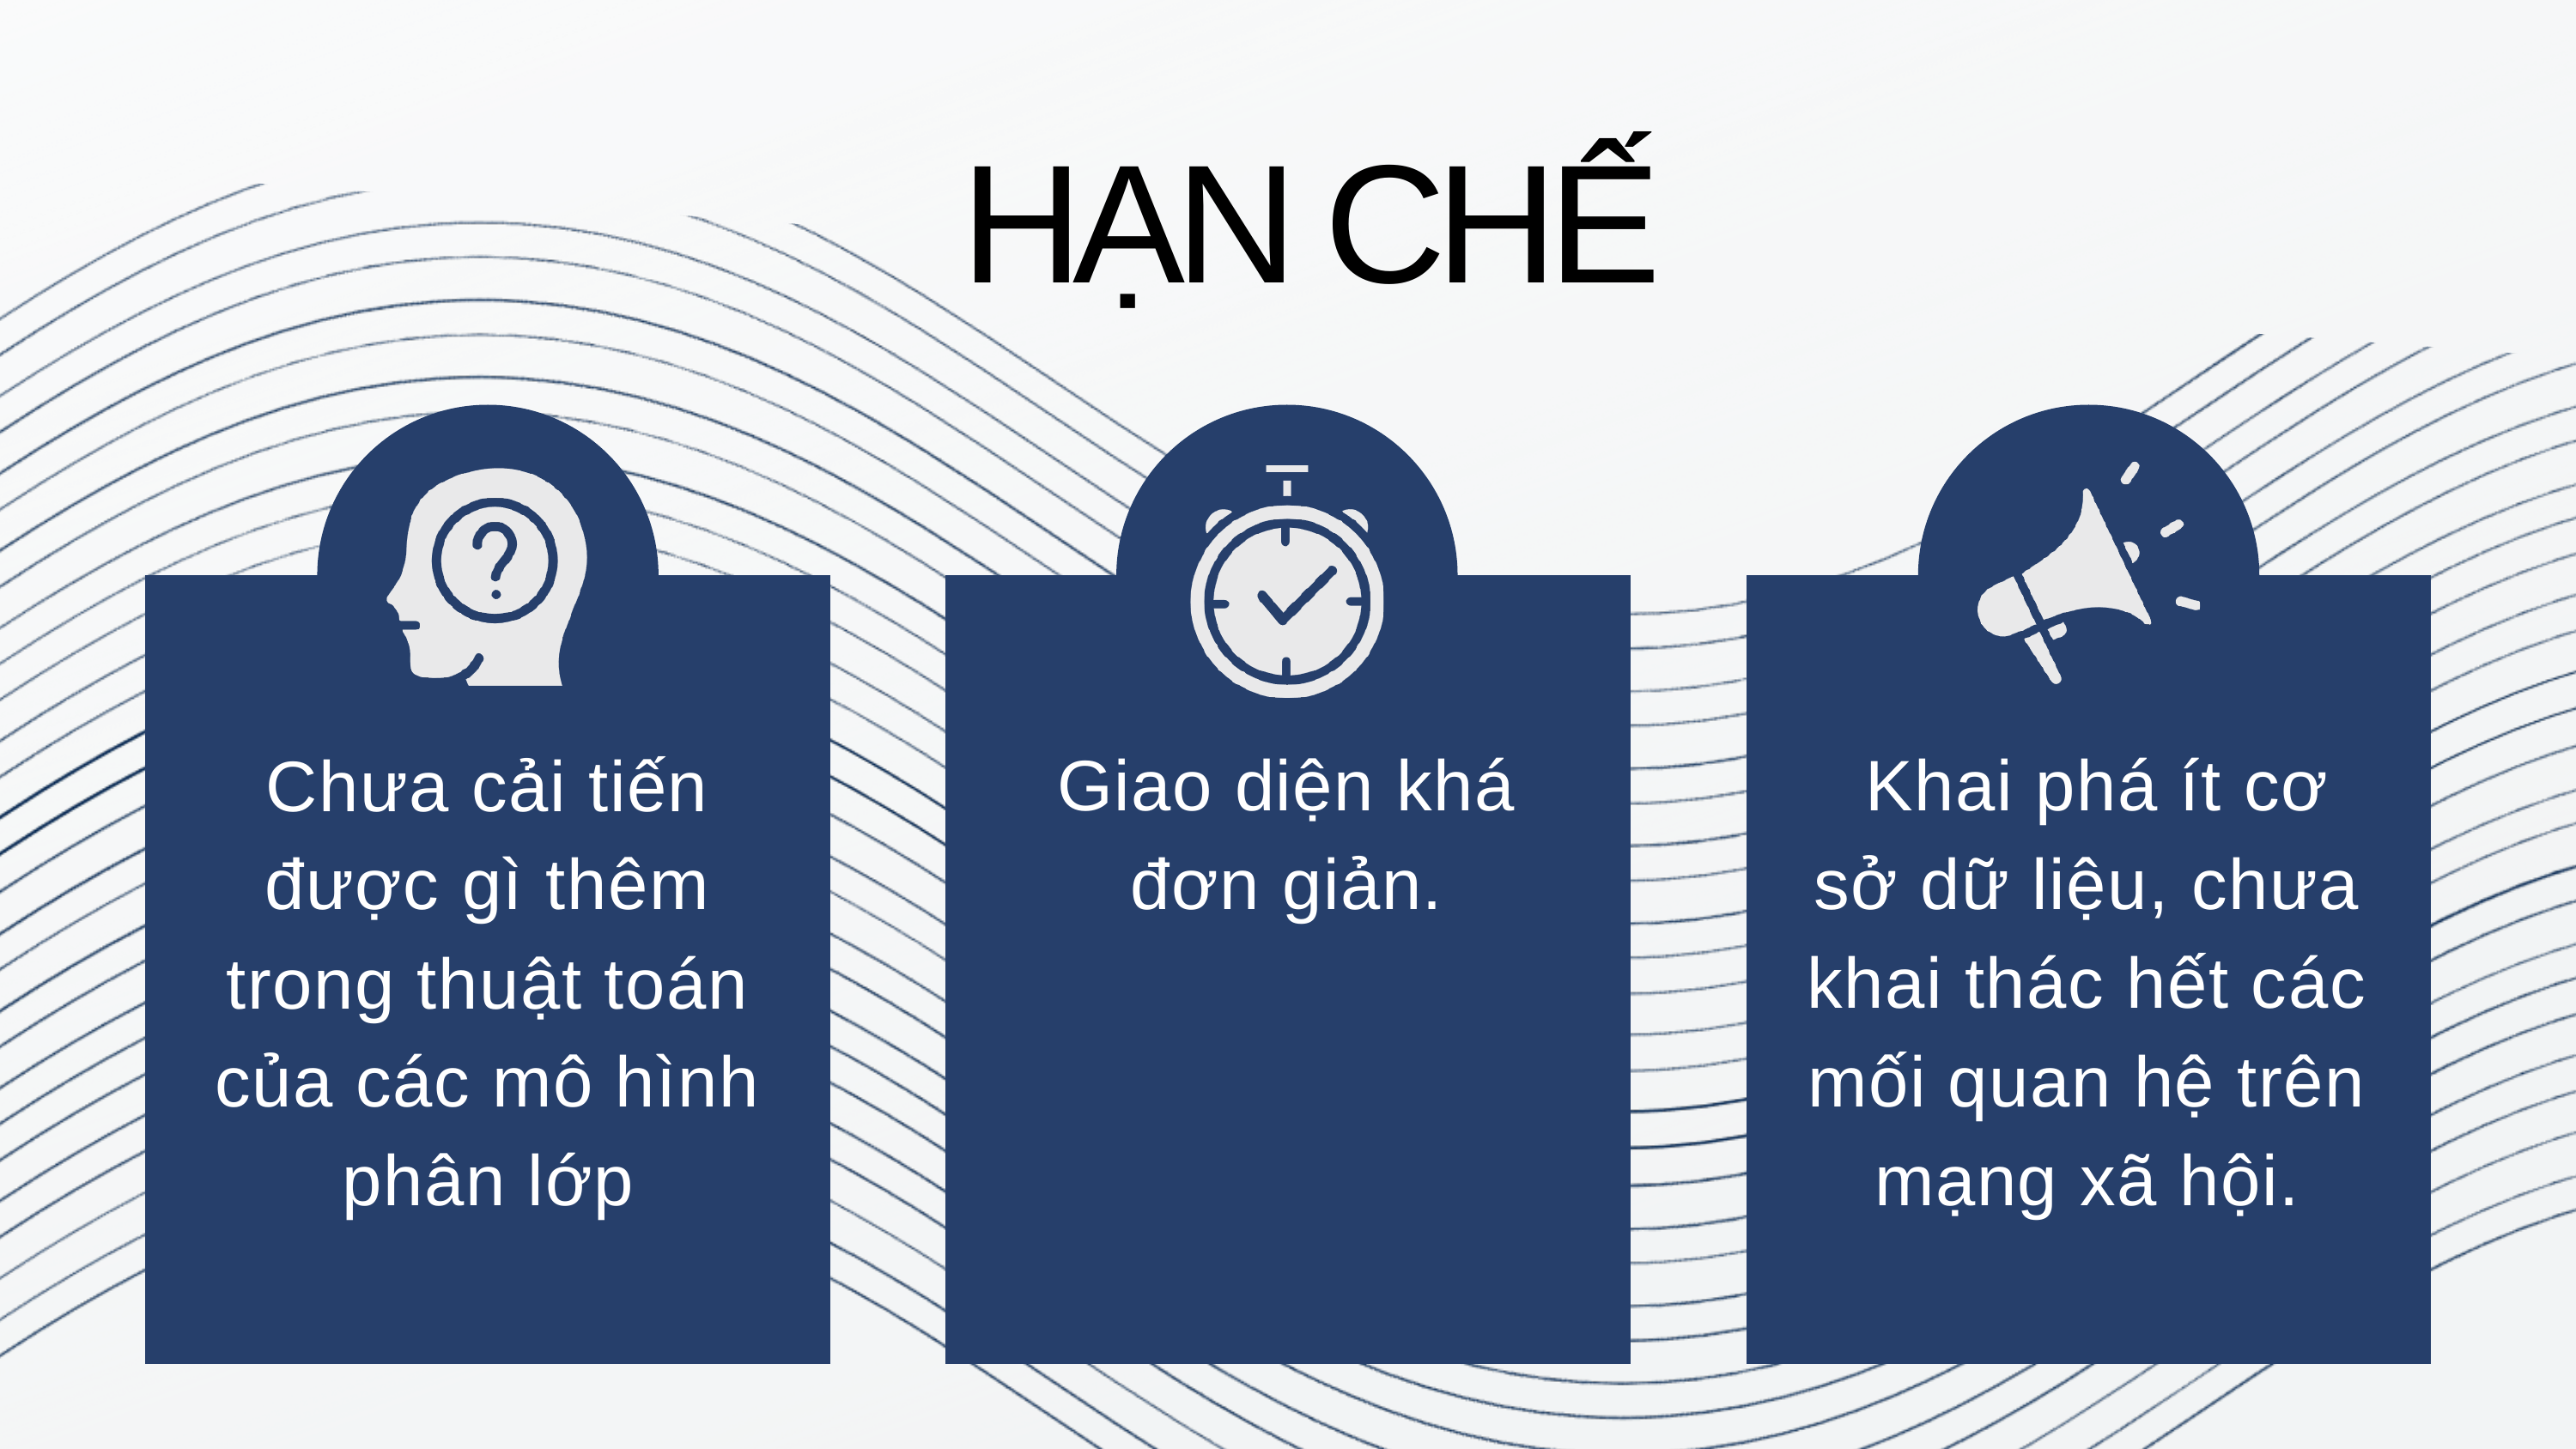

HẠN CHẾ

Chưa cải tiến được gì thêm trong thuật toán của các mô hình phân lớp
Giao diện khá đơn giản.
 Khai phá ít cơ sở dữ liệu, chưa khai thác hết các mối quan hệ trên mạng xã hội.